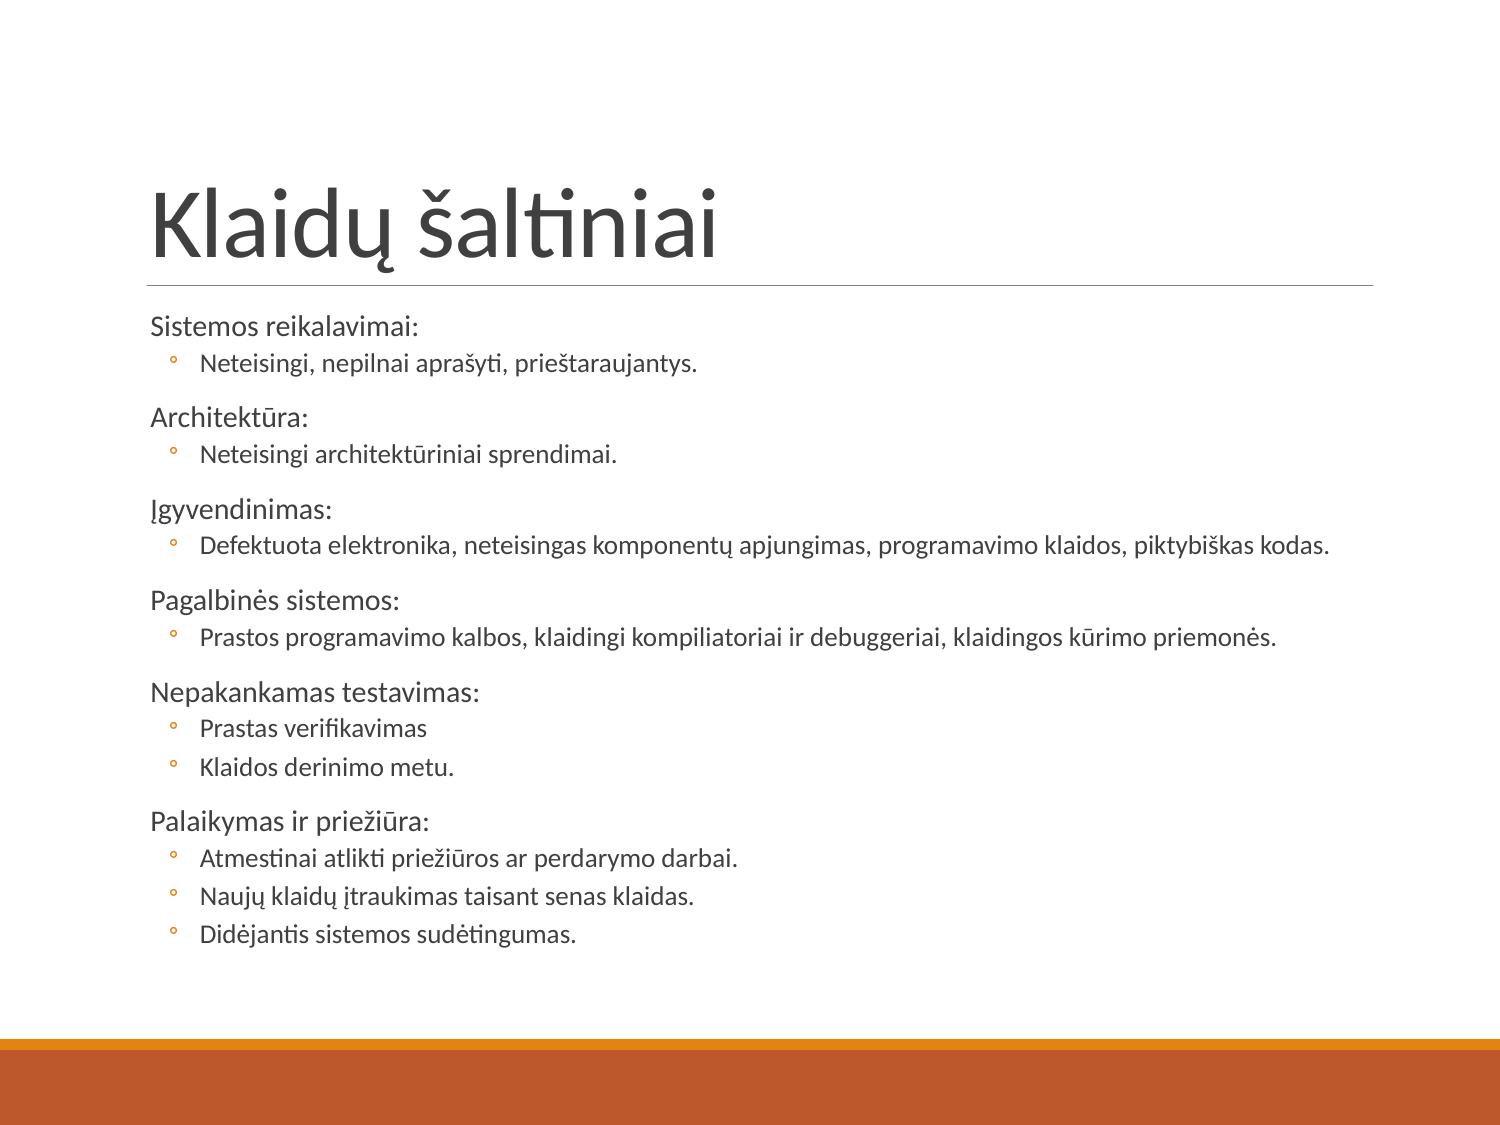

# Klaidų šaltiniai
Sistemos reikalavimai:
Neteisingi, nepilnai aprašyti, prieštaraujantys.
Architektūra:
Neteisingi architektūriniai sprendimai.
Įgyvendinimas:
Defektuota elektronika, neteisingas komponentų apjungimas, programavimo klaidos, piktybiškas kodas.
Pagalbinės sistemos:
Prastos programavimo kalbos, klaidingi kompiliatoriai ir debuggeriai, klaidingos kūrimo priemonės.
Nepakankamas testavimas:
Prastas verifikavimas
Klaidos derinimo metu.
Palaikymas ir priežiūra:
Atmestinai atlikti priežiūros ar perdarymo darbai.
Naujų klaidų įtraukimas taisant senas klaidas.
Didėjantis sistemos sudėtingumas.